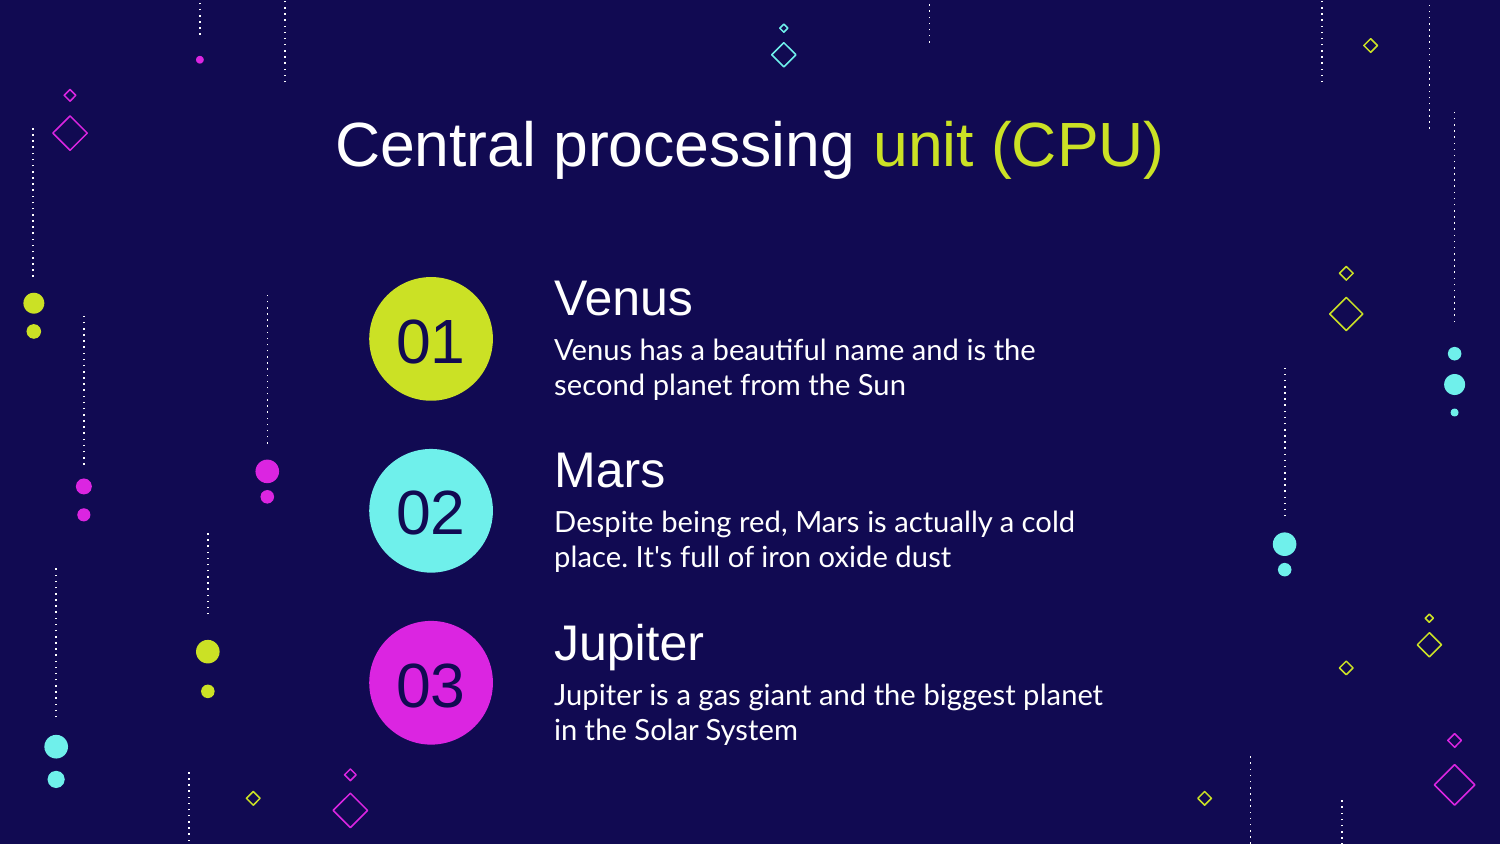

# Central processing unit (CPU)

Venus

01
Venus has a beautiful name and is the second planet from the Sun

Mars

02
Despite being red, Mars is actually a cold place. It's full of iron oxide dust

Jupiter

03
Jupiter is a gas giant and the biggest planet in the Solar System